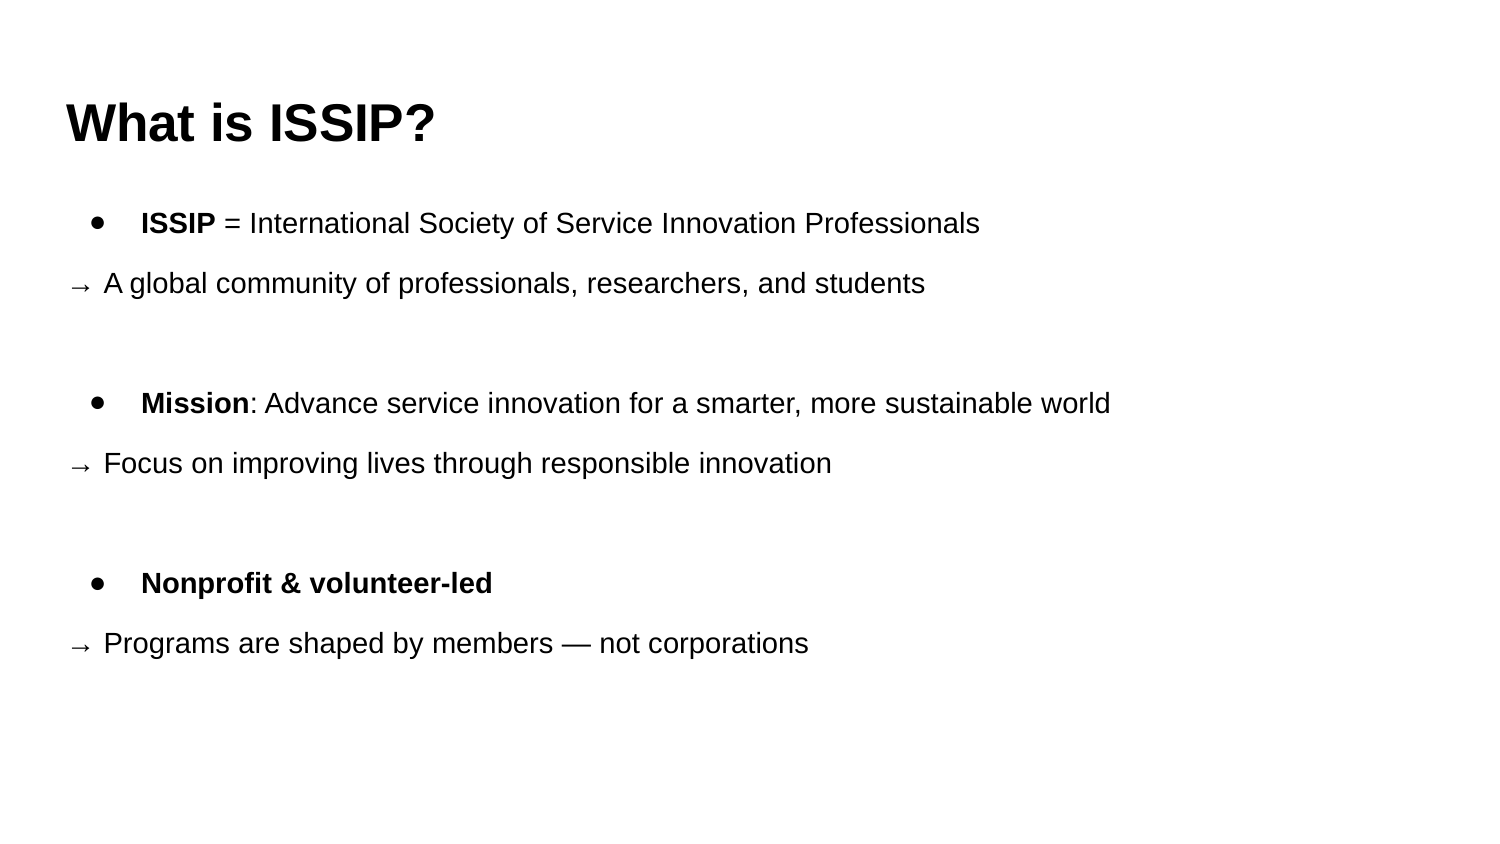

# What is ISSIP?
ISSIP = International Society of Service Innovation Professionals
→ A global community of professionals, researchers, and students

Mission: Advance service innovation for a smarter, more sustainable world
→ Focus on improving lives through responsible innovation

Nonprofit & volunteer-led
→ Programs are shaped by members — not corporations